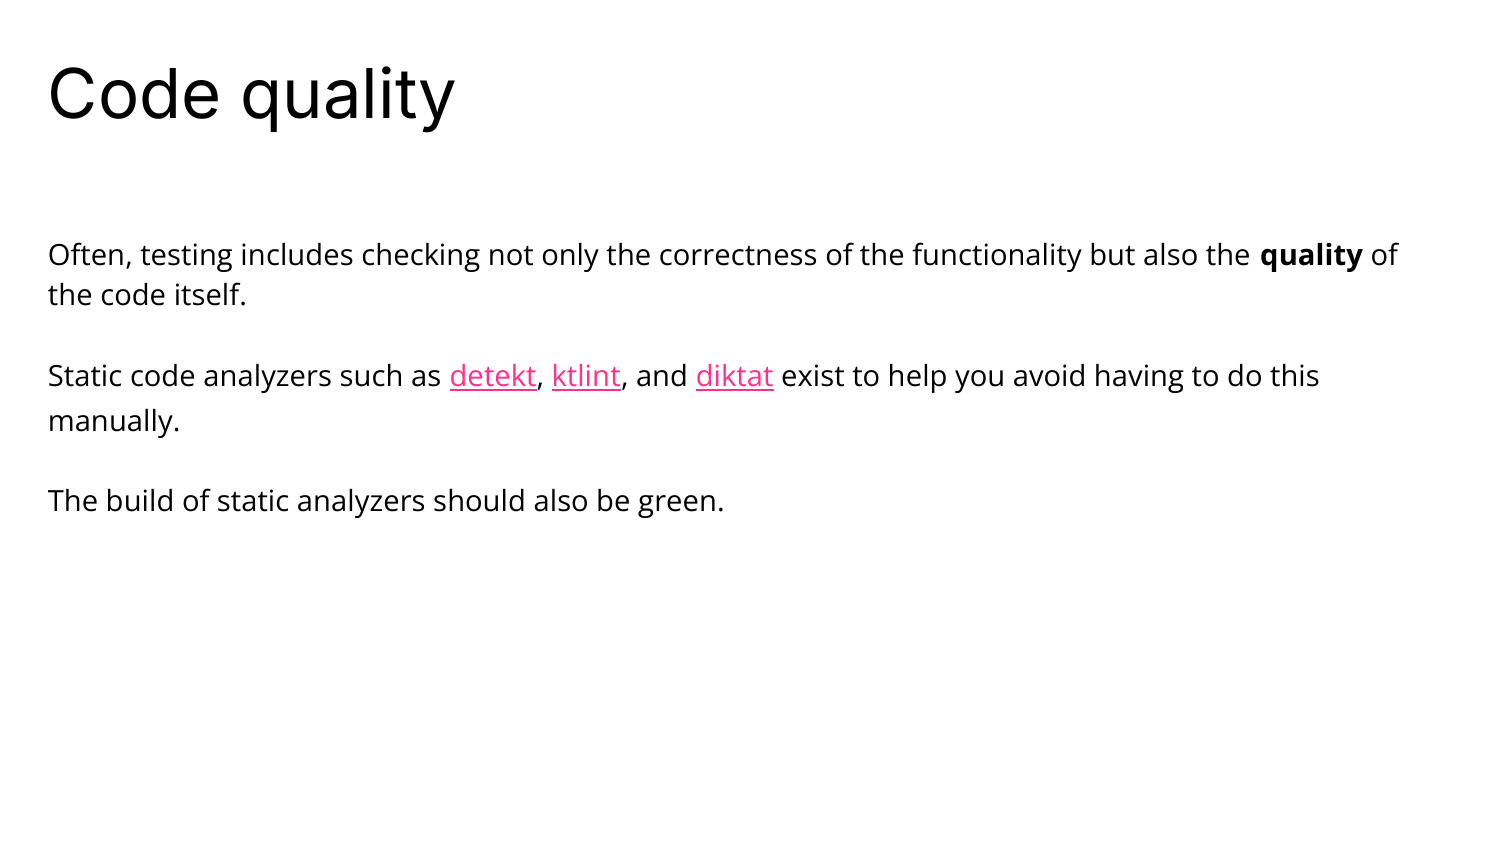

# Code quality
Often, testing includes checking not only the correctness of the functionality but also the quality of the code itself.

Static code analyzers such as detekt, ktlint, and diktat exist to help you avoid having to do this manually.

The build of static analyzers should also be green.